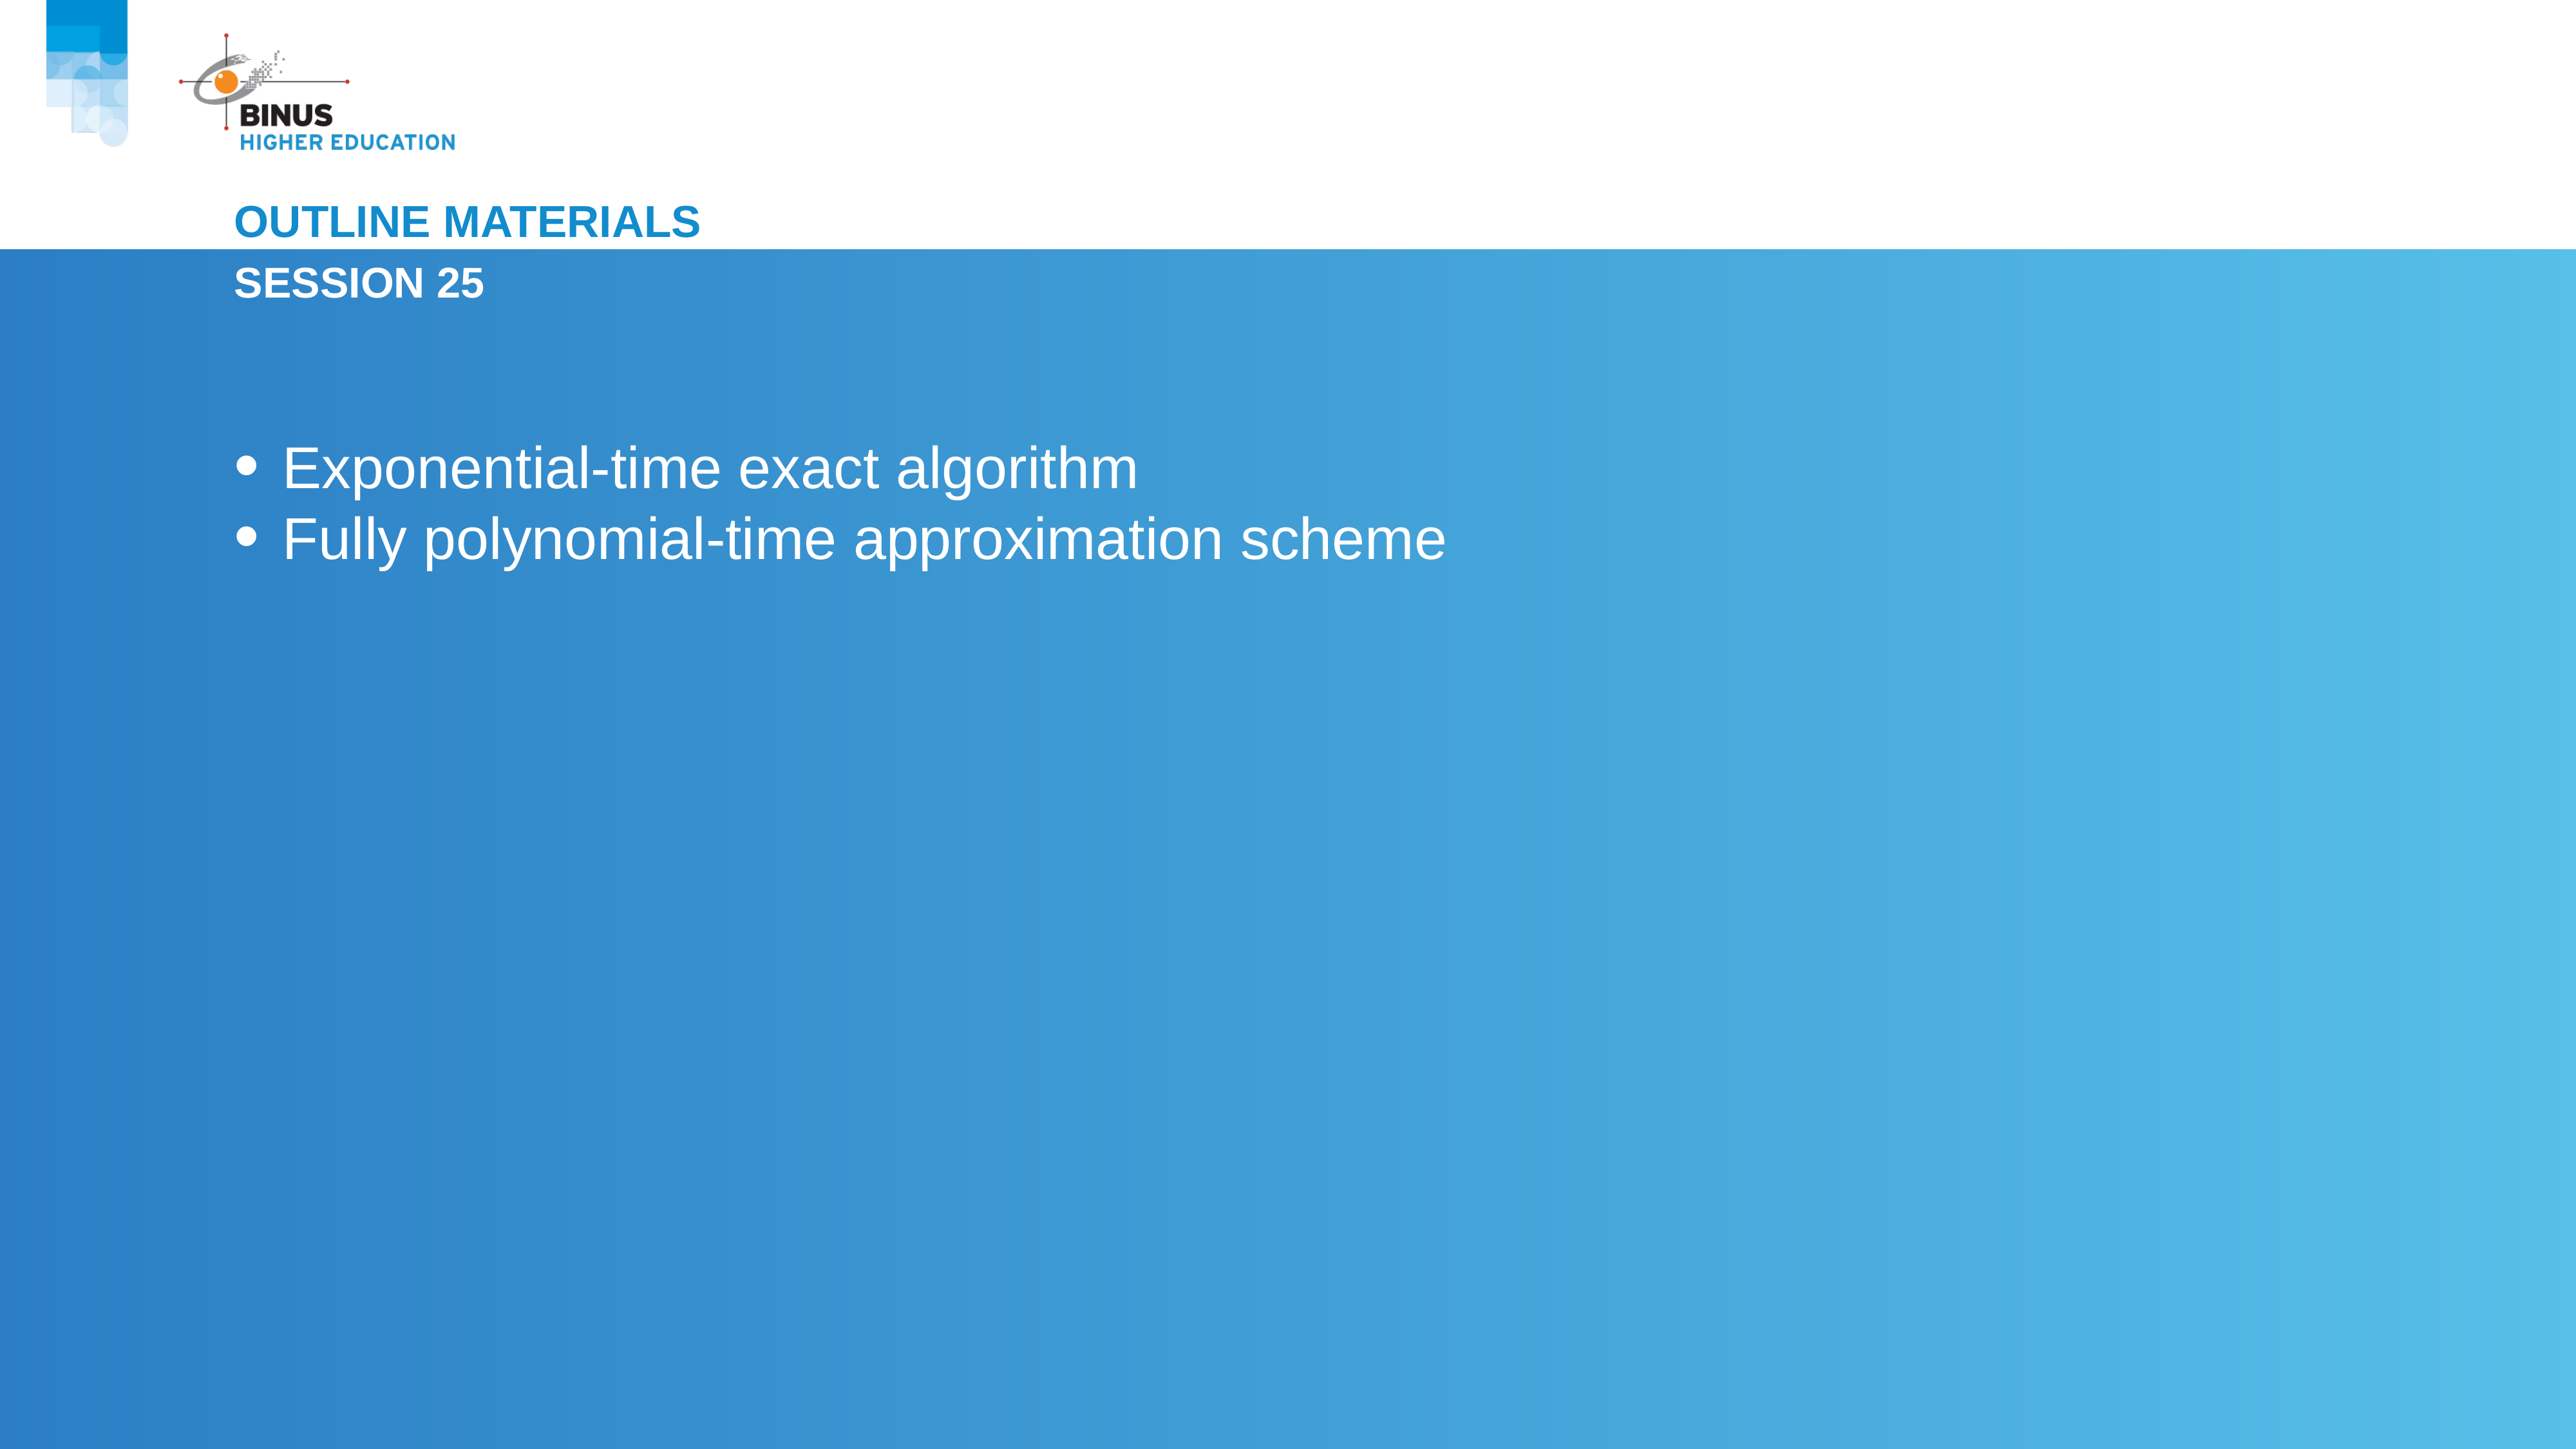

# Outline Materials
Session 25
Exponential-time exact algorithm
Fully polynomial-time approximation scheme